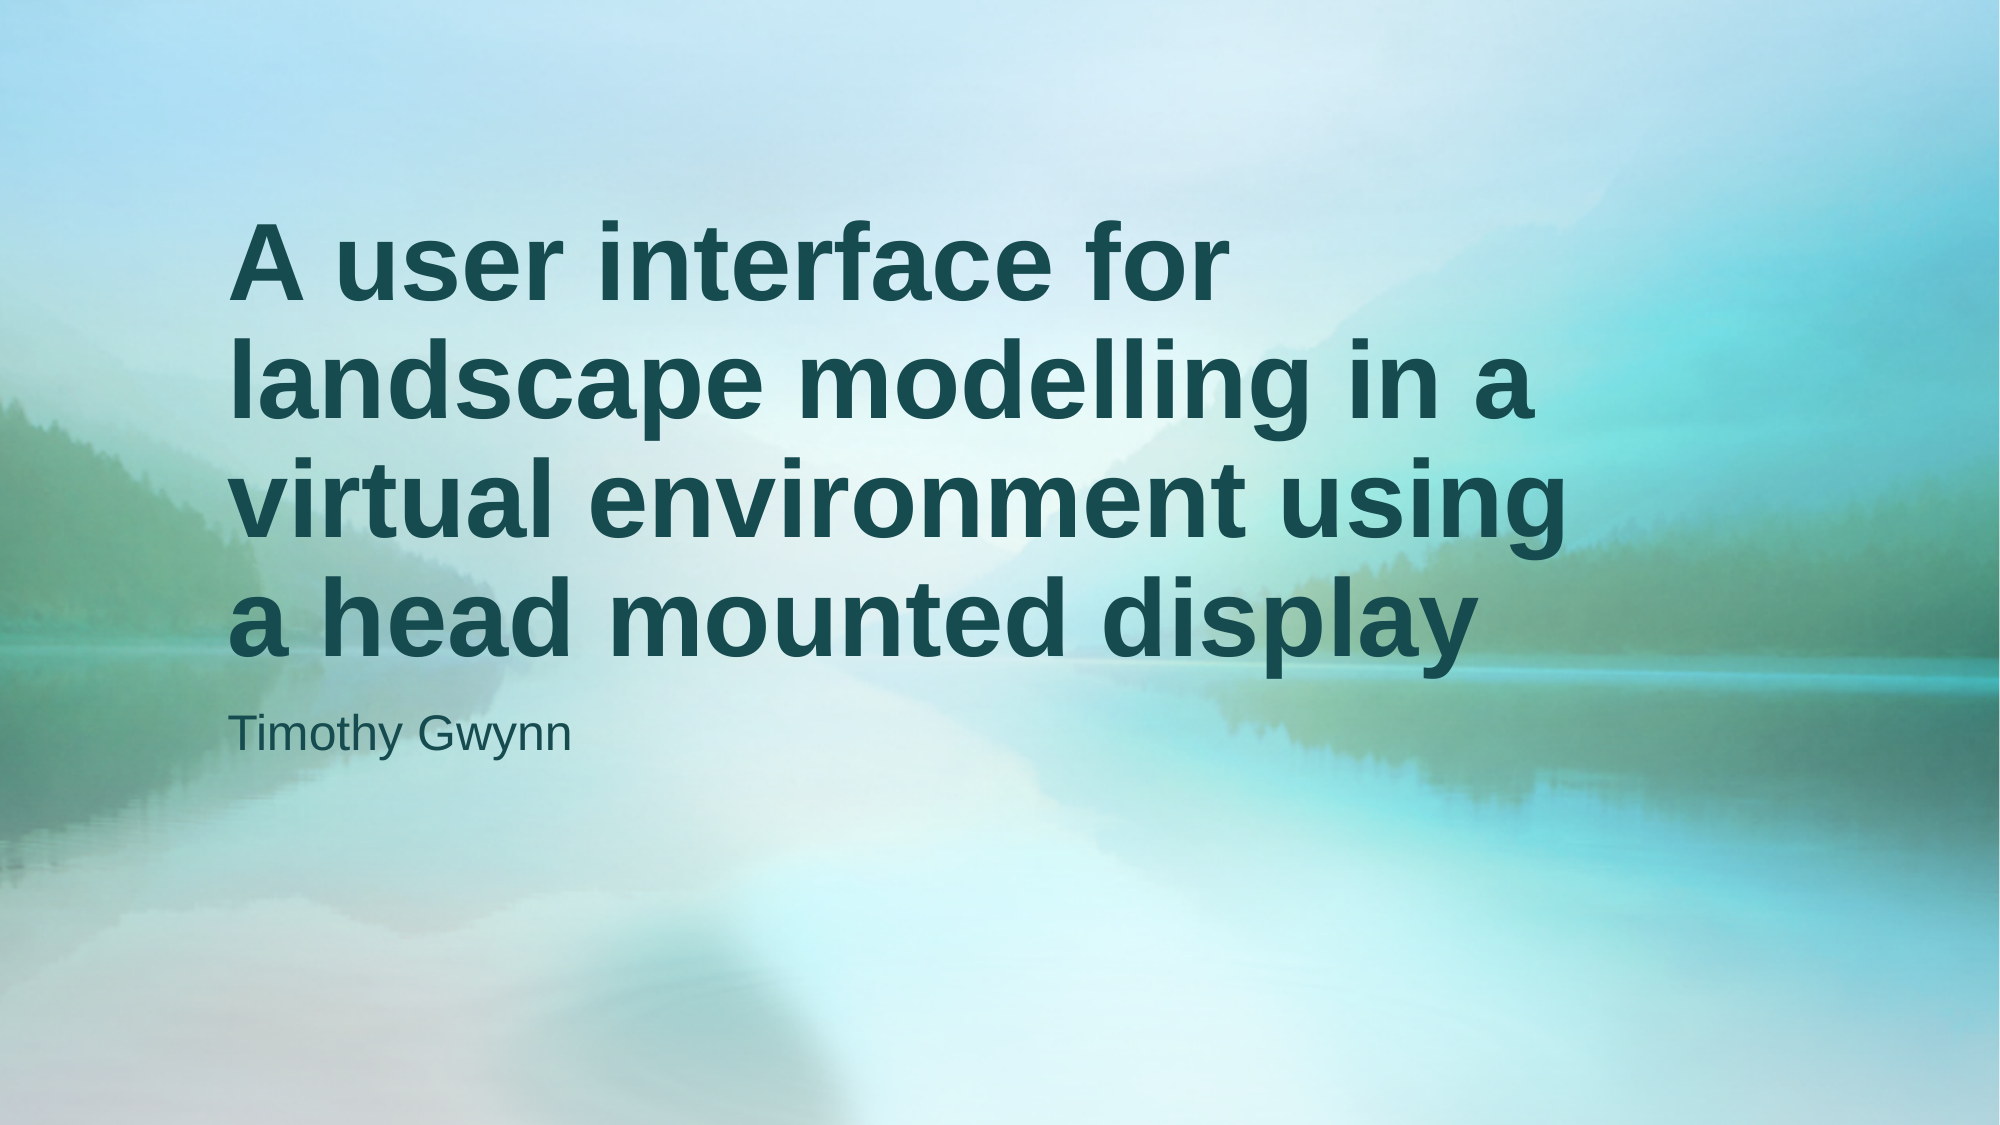

# A user interface for landscape modelling in a virtual environment using a head mounted display
Timothy Gwynn